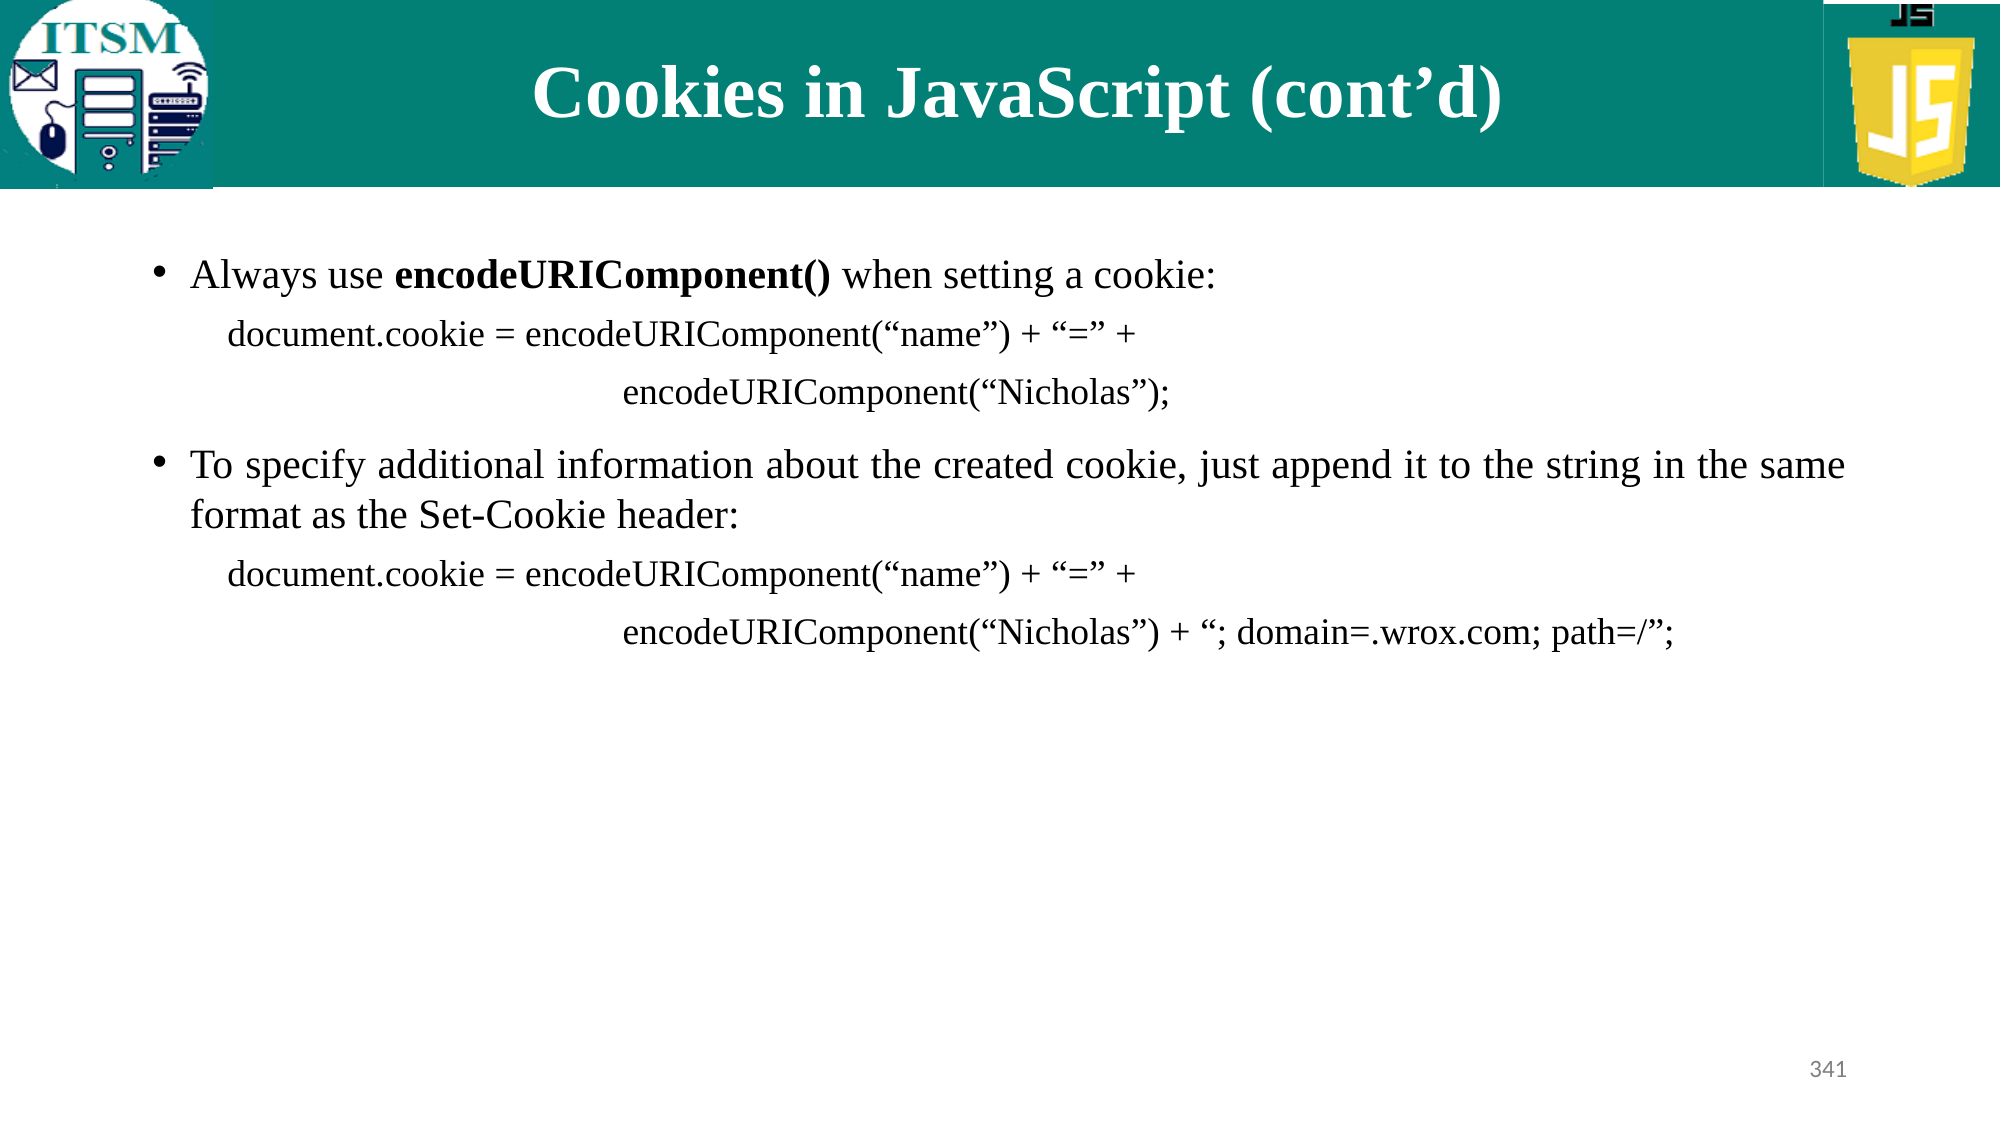

# Cookies in JavaScript (cont’d)
Always use encodeURIComponent() when setting a cookie:
document.cookie = encodeURIComponent(“name”) + “=” +
		          encodeURIComponent(“Nicholas”);
To specify additional information about the created cookie, just append it to the string in the same format as the Set-Cookie header:
document.cookie = encodeURIComponent(“name”) + “=” +
		          encodeURIComponent(“Nicholas”) + “; domain=.wrox.com; path=/”;
341